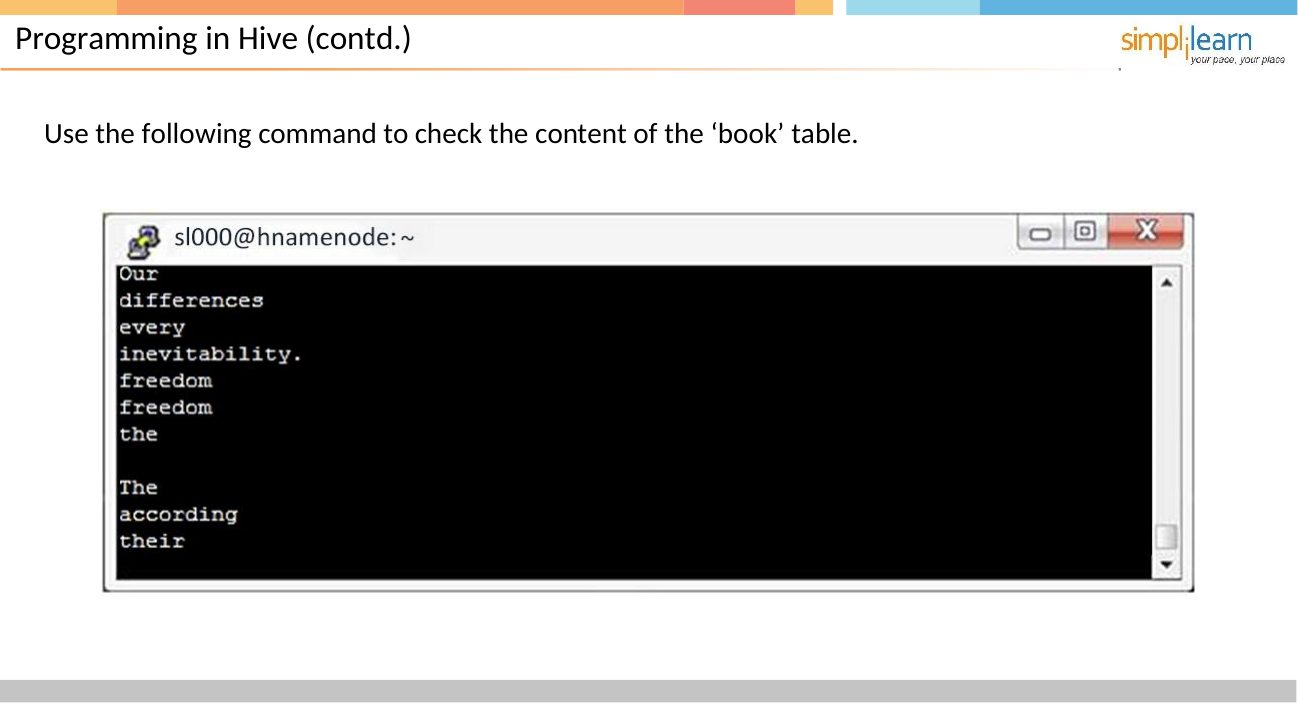

# Programming in Hive (contd.)

Use the following command to check the content of the ‘book’ table.